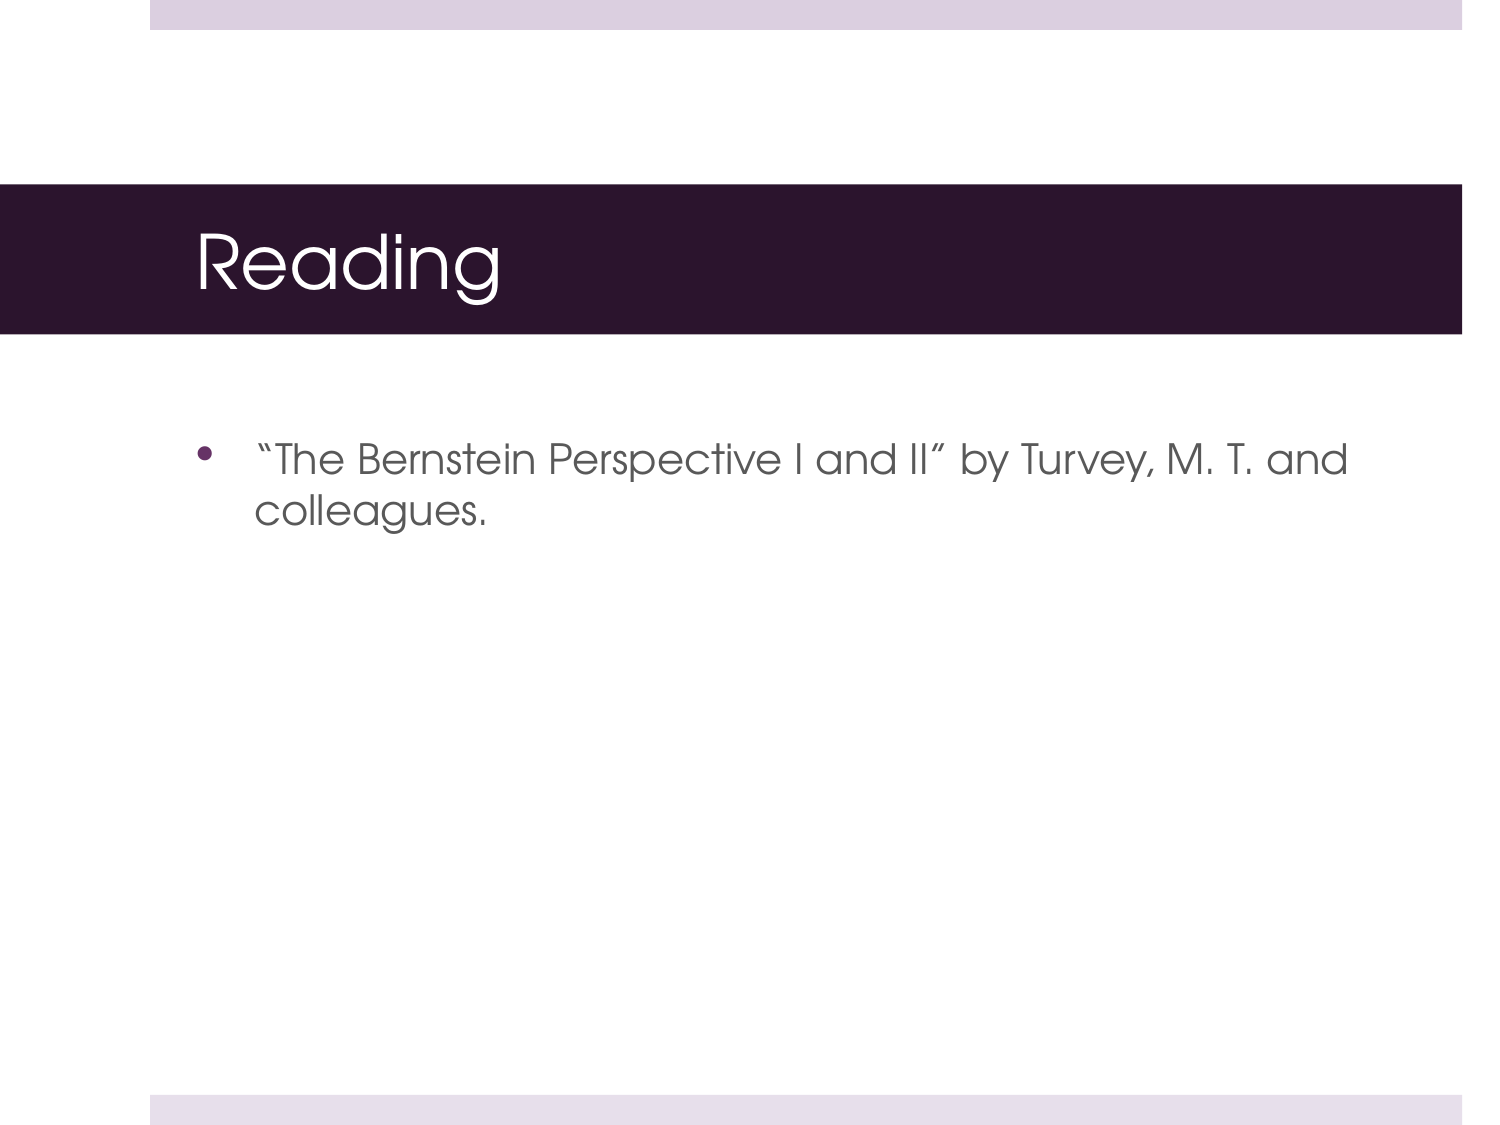

# Reading
“The Bernstein Perspective I and II” by Turvey, M. T. and colleagues.